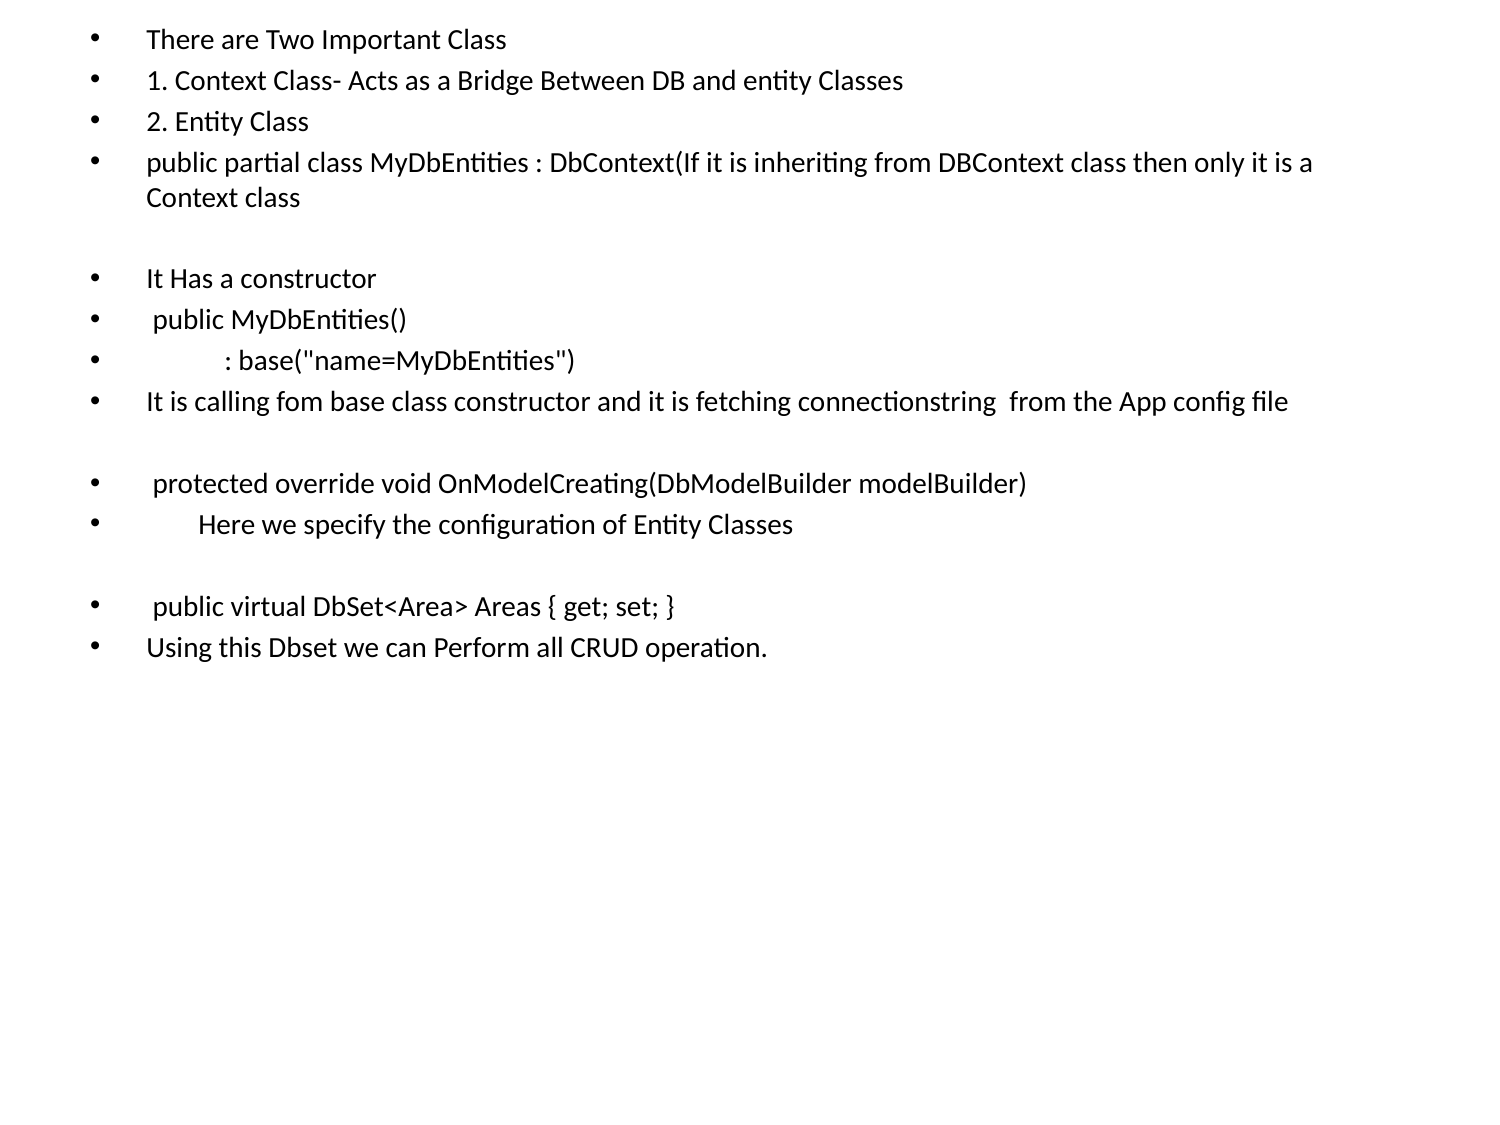

There are Two Important Class
1. Context Class- Acts as a Bridge Between DB and entity Classes
2. Entity Class
public partial class MyDbEntities : DbContext(If it is inheriting from DBContext class then only it is a Context class

It Has a constructor
 public MyDbEntities()
            : base("name=MyDbEntities")
It is calling fom base class constructor and it is fetching connectionstring  from the App config file

 protected override void OnModelCreating(DbModelBuilder modelBuilder)
        Here we specify the configuration of Entity Classes

 public virtual DbSet<Area> Areas { get; set; }
Using this Dbset we can Perform all CRUD operation.